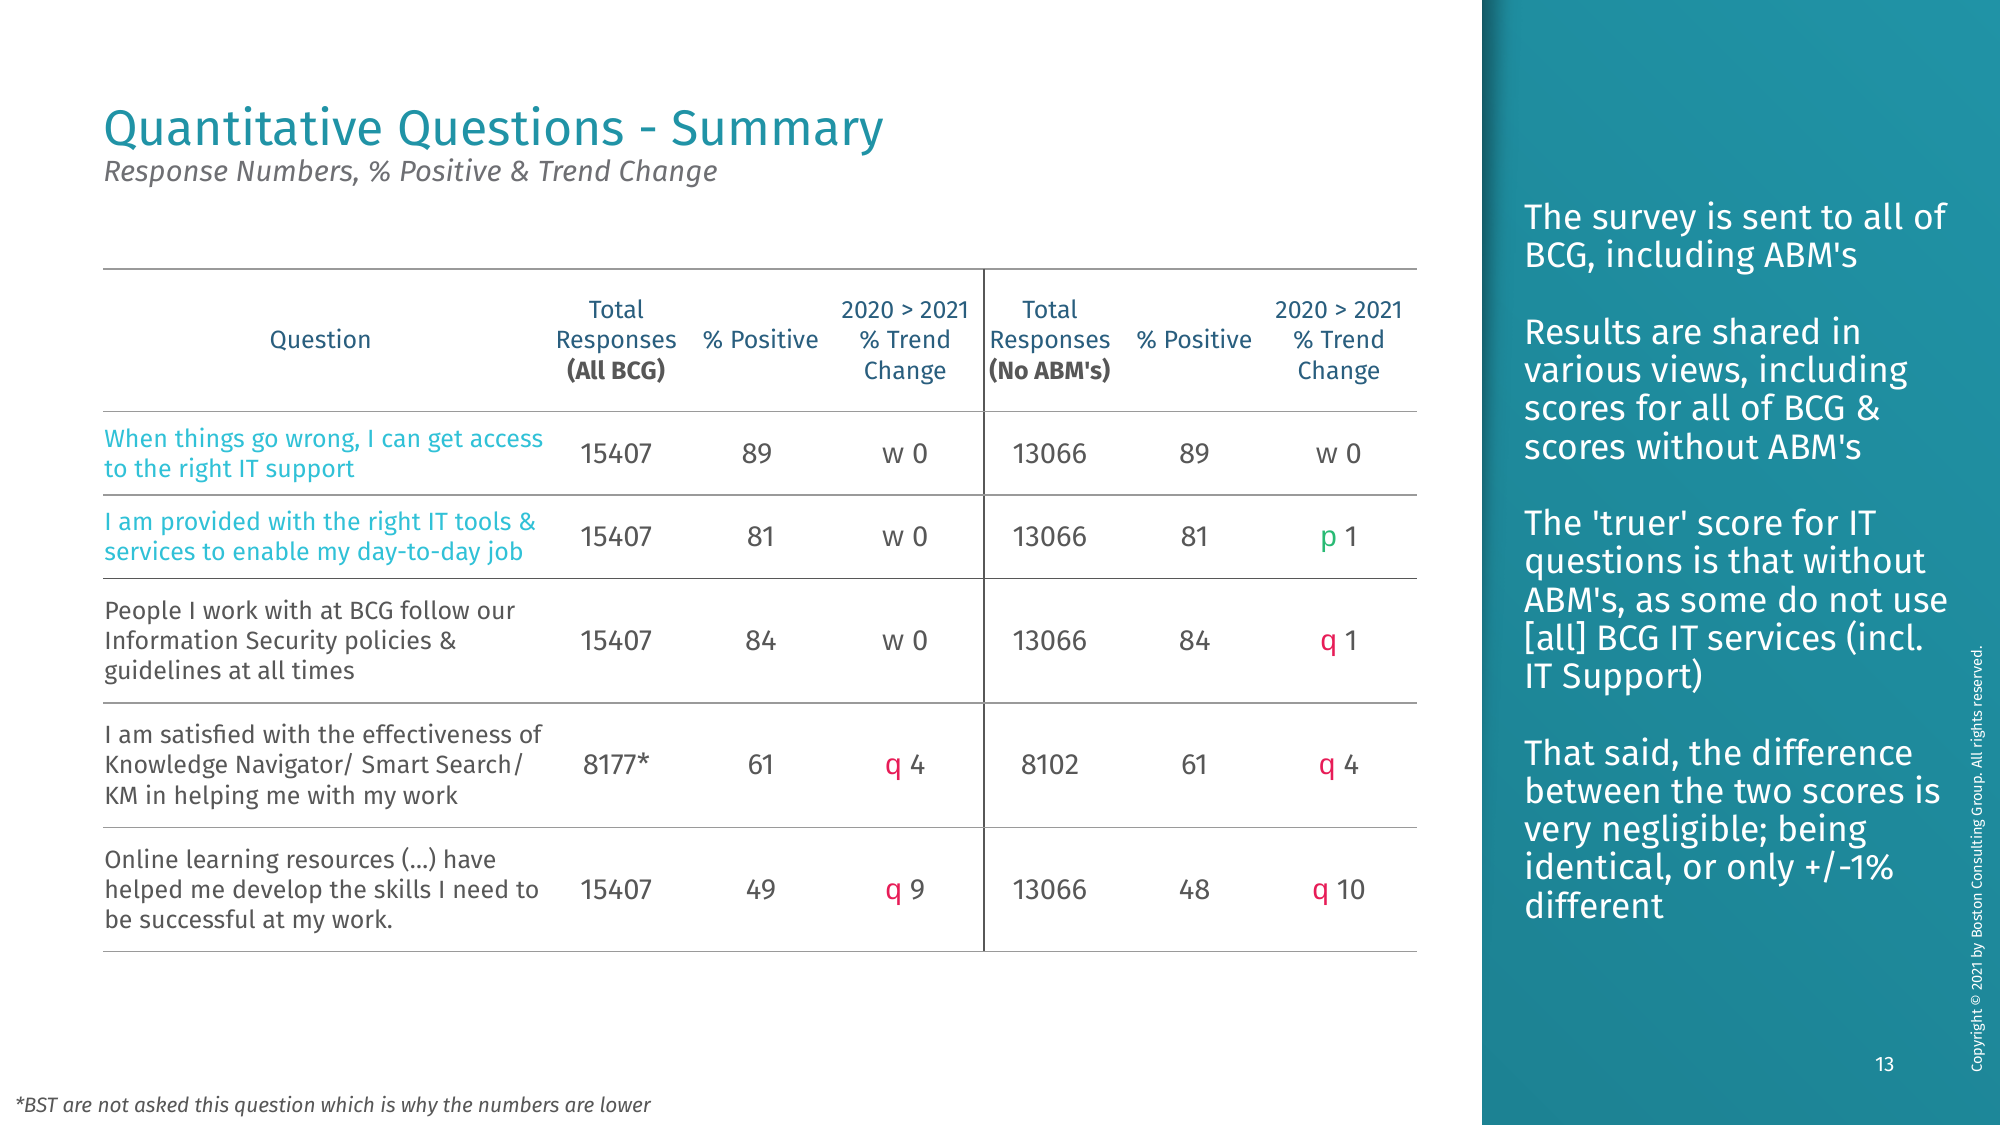

The survey is sent to all of BCG, including ABM's

Results are shared in various views, including scores for all of BCG & scores without ABM's
The 'truer' score for IT questions is that without ABM's, as some do not use [all] BCG IT services (incl. IT Support)

That said, the difference between the two scores is very negligible; being identical, or only +/-1% different
# Quantitative Questions - Summary Response Numbers, % Positive & Trend Change
| Question | Total Responses (All BCG) | % Positive | 2020 > 2021 % Trend Change | Total Responses (No ABM's) | % Positive | 2020 > 2021 % Trend Change |
| --- | --- | --- | --- | --- | --- | --- |
| When things go wrong, I can get access to the right IT support | 15407 | 89 | w 0 | 13066 | 89 | w 0 |
| I am provided with the right IT tools & services to enable my day-to-day job | 15407 | 81 | w 0 | 13066 | 81 | p 1 |
| People I work with at BCG follow our Information Security policies & guidelines at all times | 15407 | 84 | w 0 | 13066 | 84 | q 1 |
| I am satisfied with the effectiveness of Knowledge Navigator/ Smart Search/ KM in helping me with my work | 8177\* | 61 | q 4 | 8102 | 61 | q 4 |
| Online learning resources (…) have helped me develop the skills I need to be successful at my work. | 15407 | 49 | q 9 | 13066 | 48 | q 10 |
*BST are not asked this question which is why the numbers are lower